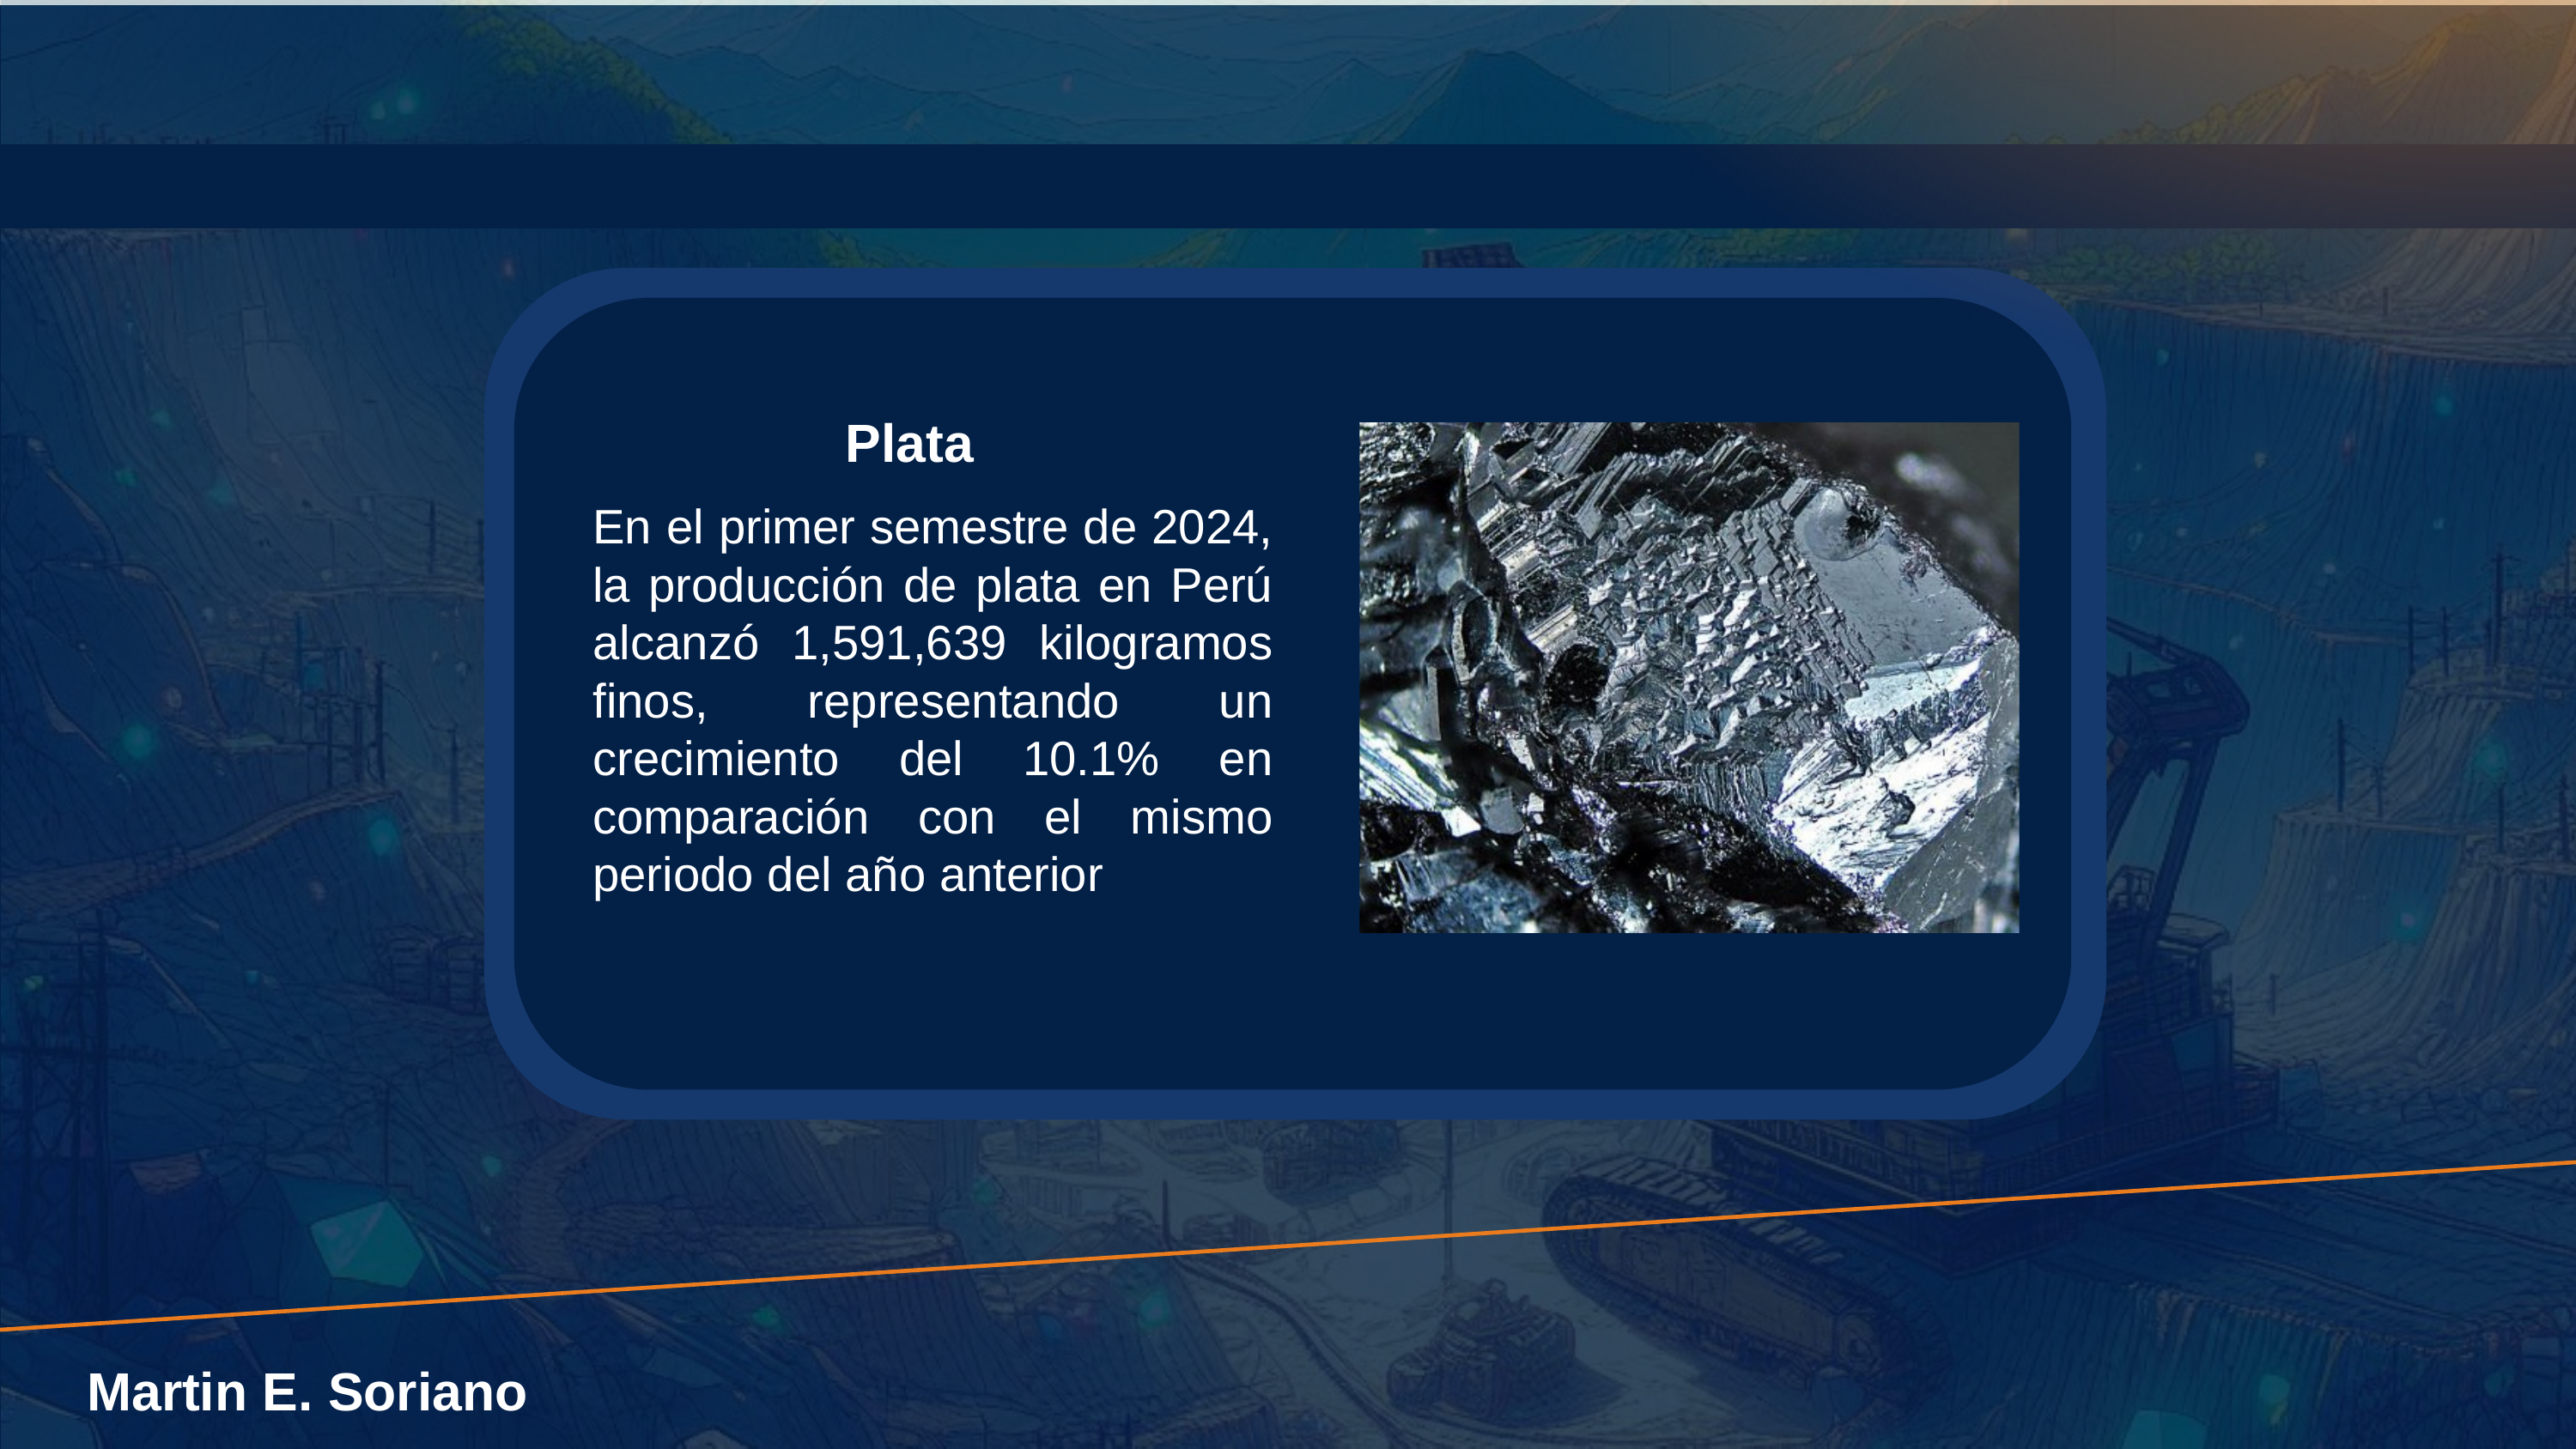

En el primer semestre de 2024, la producción de plata en Perú alcanzó 1,591,639 kilogramos finos, representando un crecimiento del 10.1% en comparación con el mismo periodo del año anterior
Plata
Plata

Martin E. Soriano